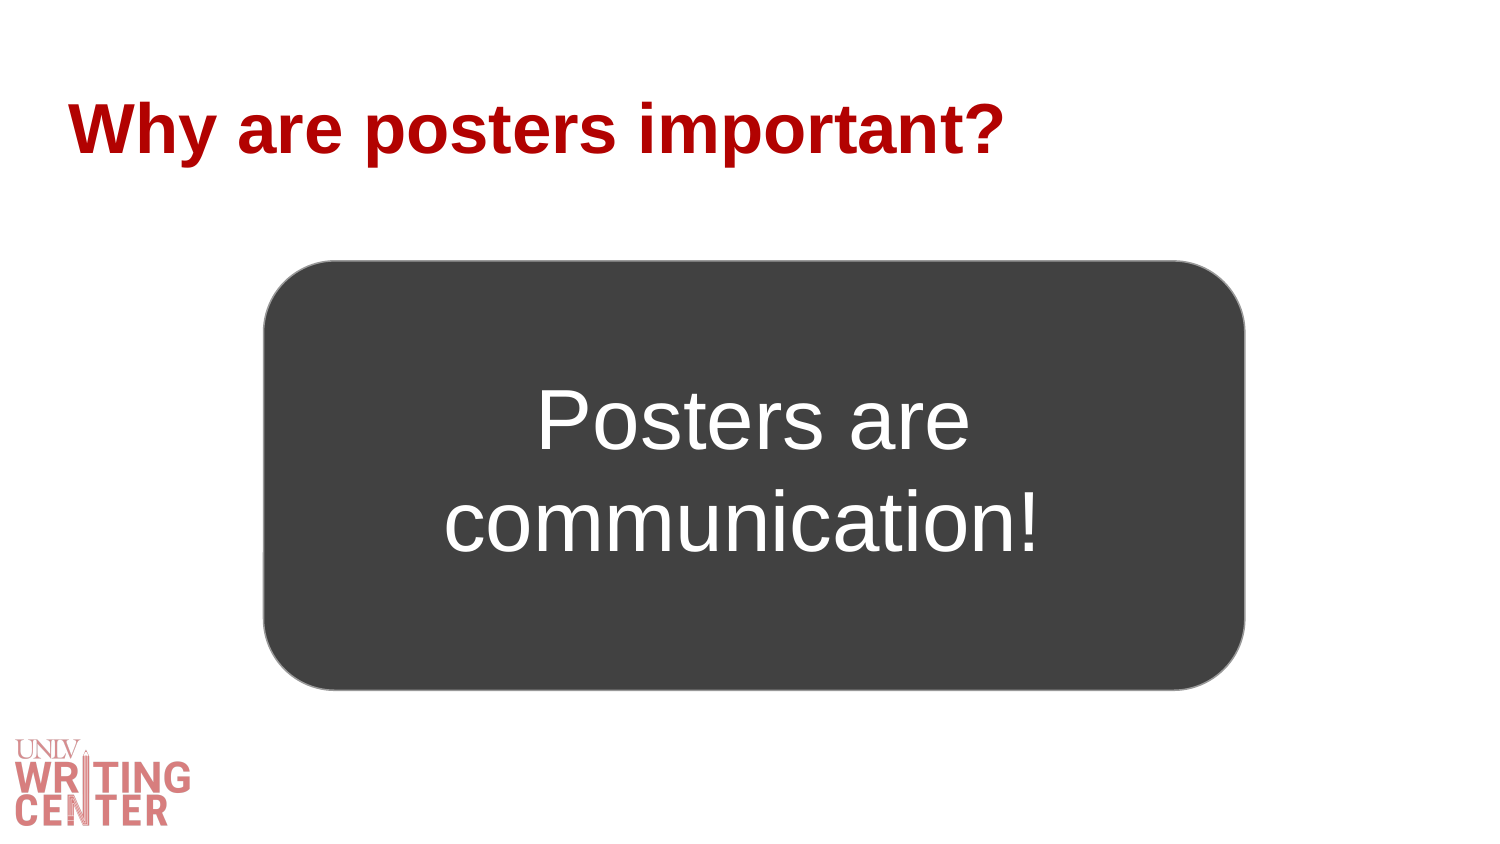

# Why are posters important?

Posters are communication!